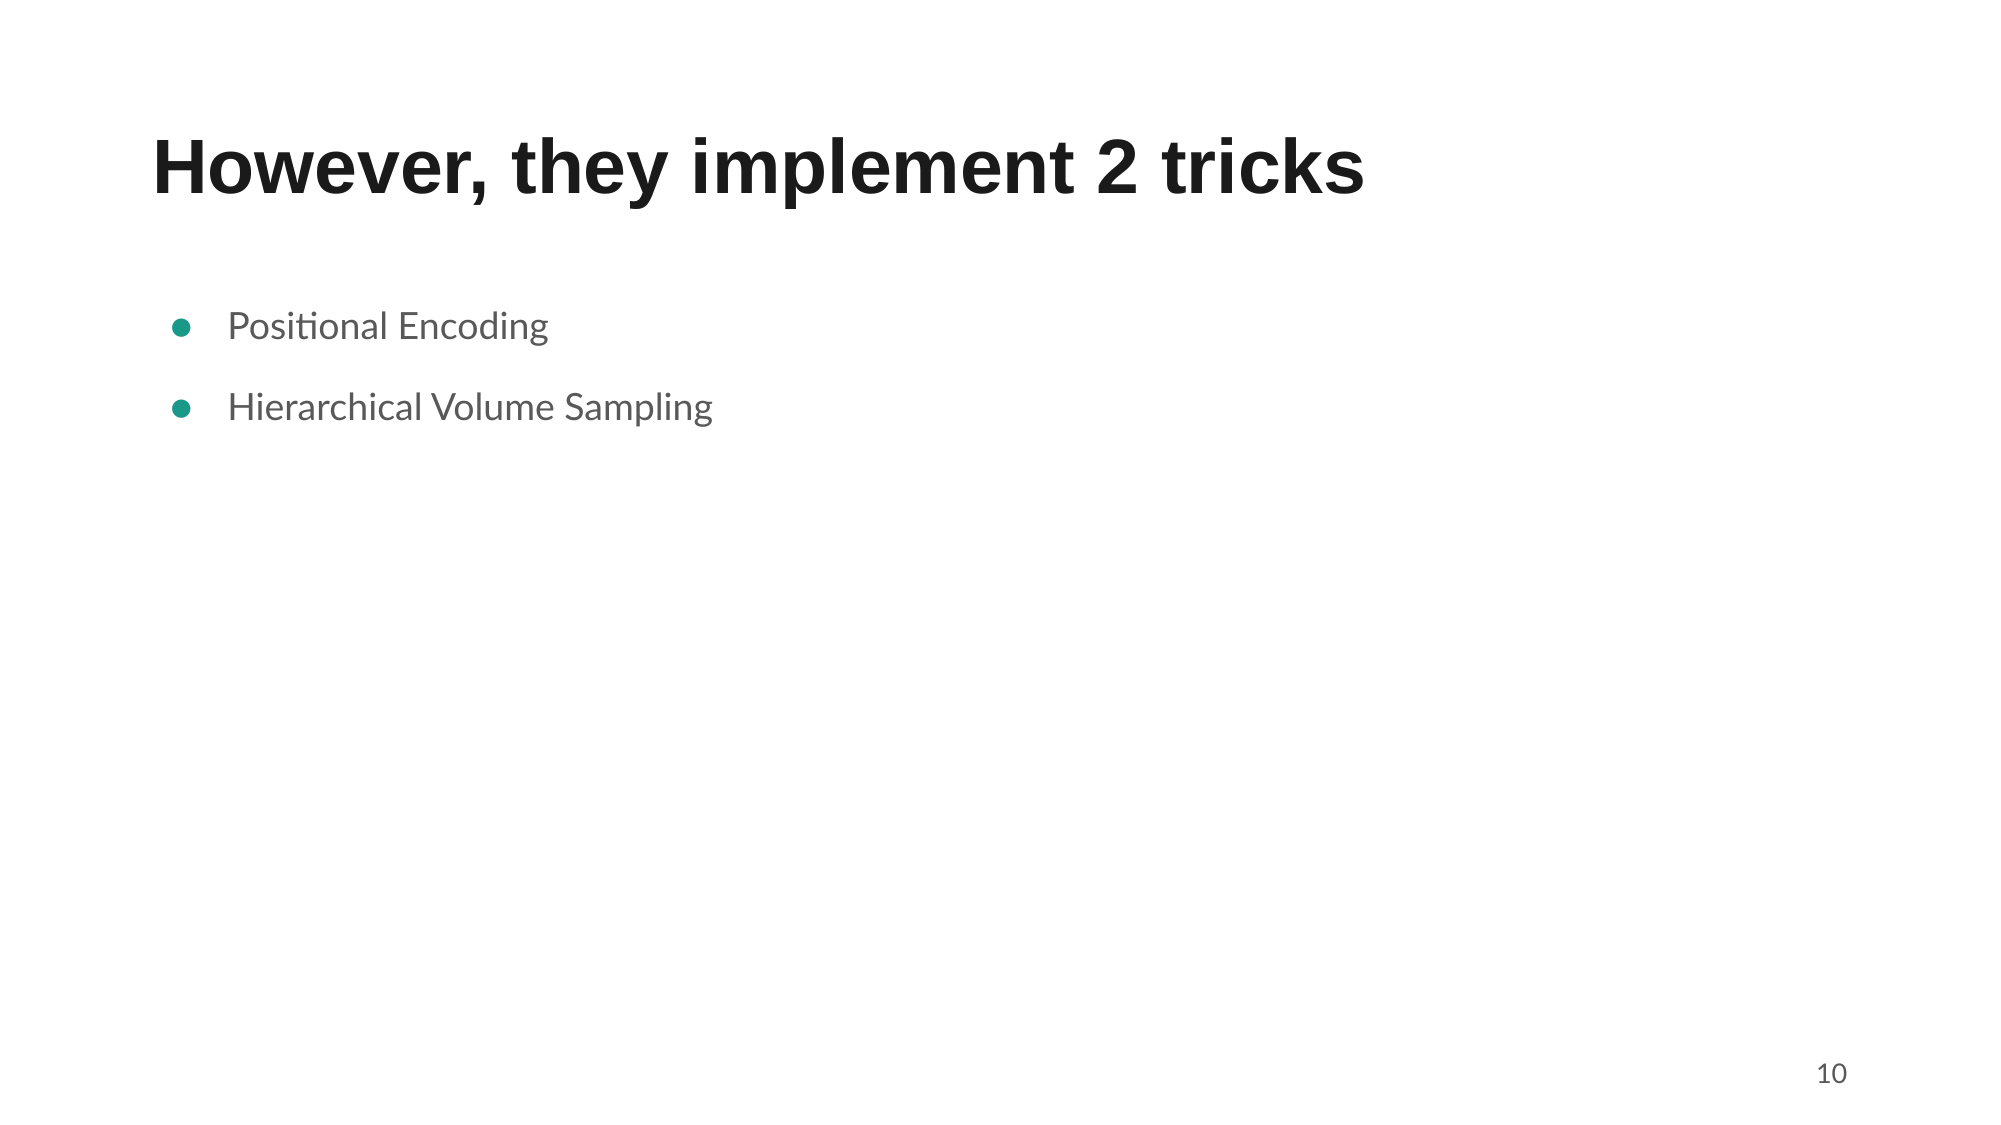

# However, they implement 2 tricks
Positional Encoding

Hierarchical Volume Sampling
10